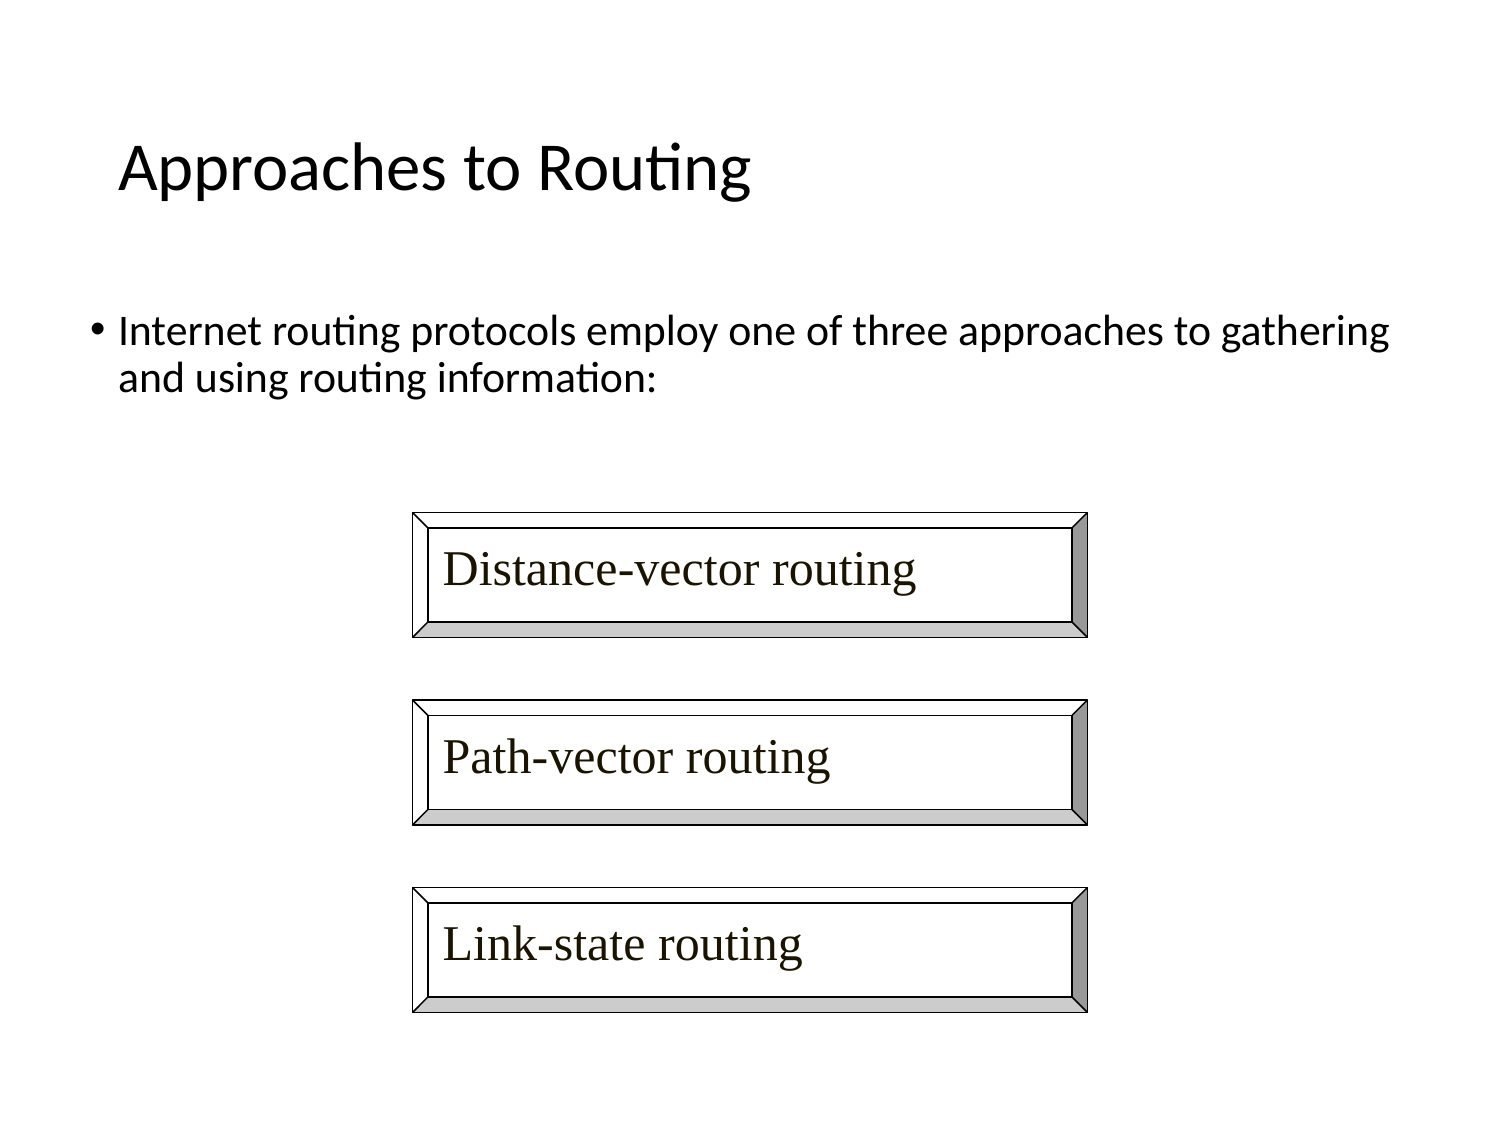

# Approaches to Routing
Internet routing protocols employ one of three approaches to gathering and using routing information:
Distance-vector routing

Path-vector routing

Link-state routing